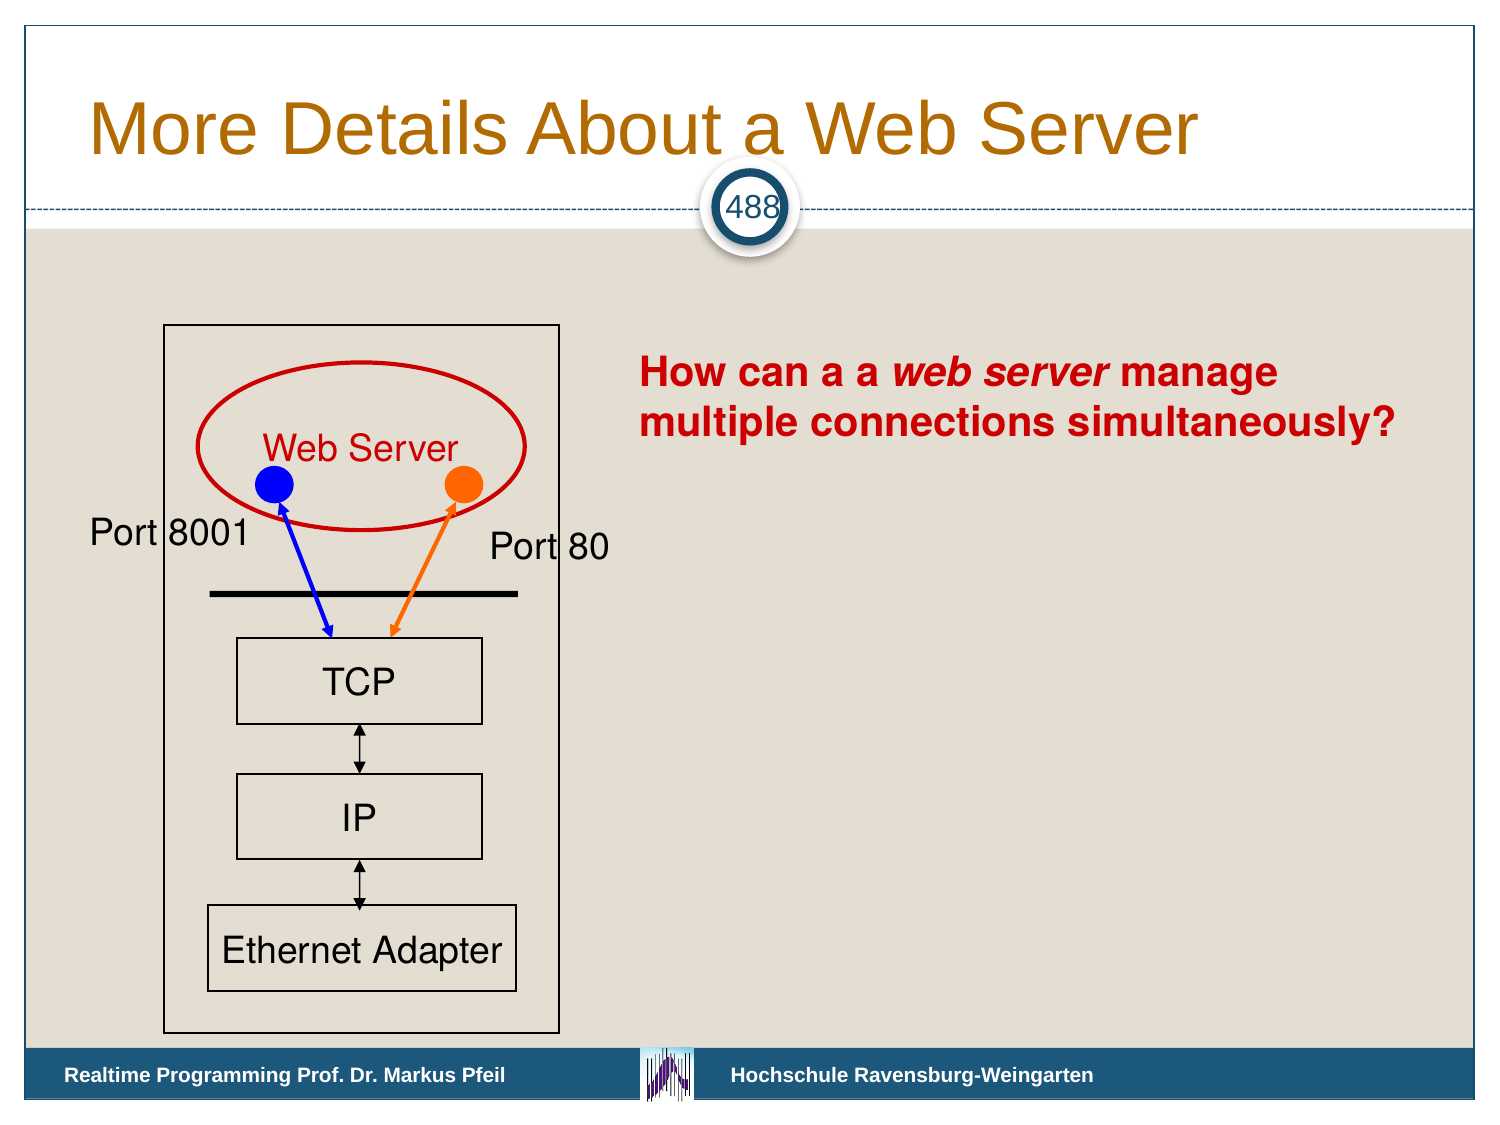

More Details About a Web Server
488

How can a a web server manage
multiple connections simultaneously?
Web Server

Port 8001

Port 80

TCP

IP

Ethernet Adapter
Realtime Programming Prof. Dr. Markus Pfeil